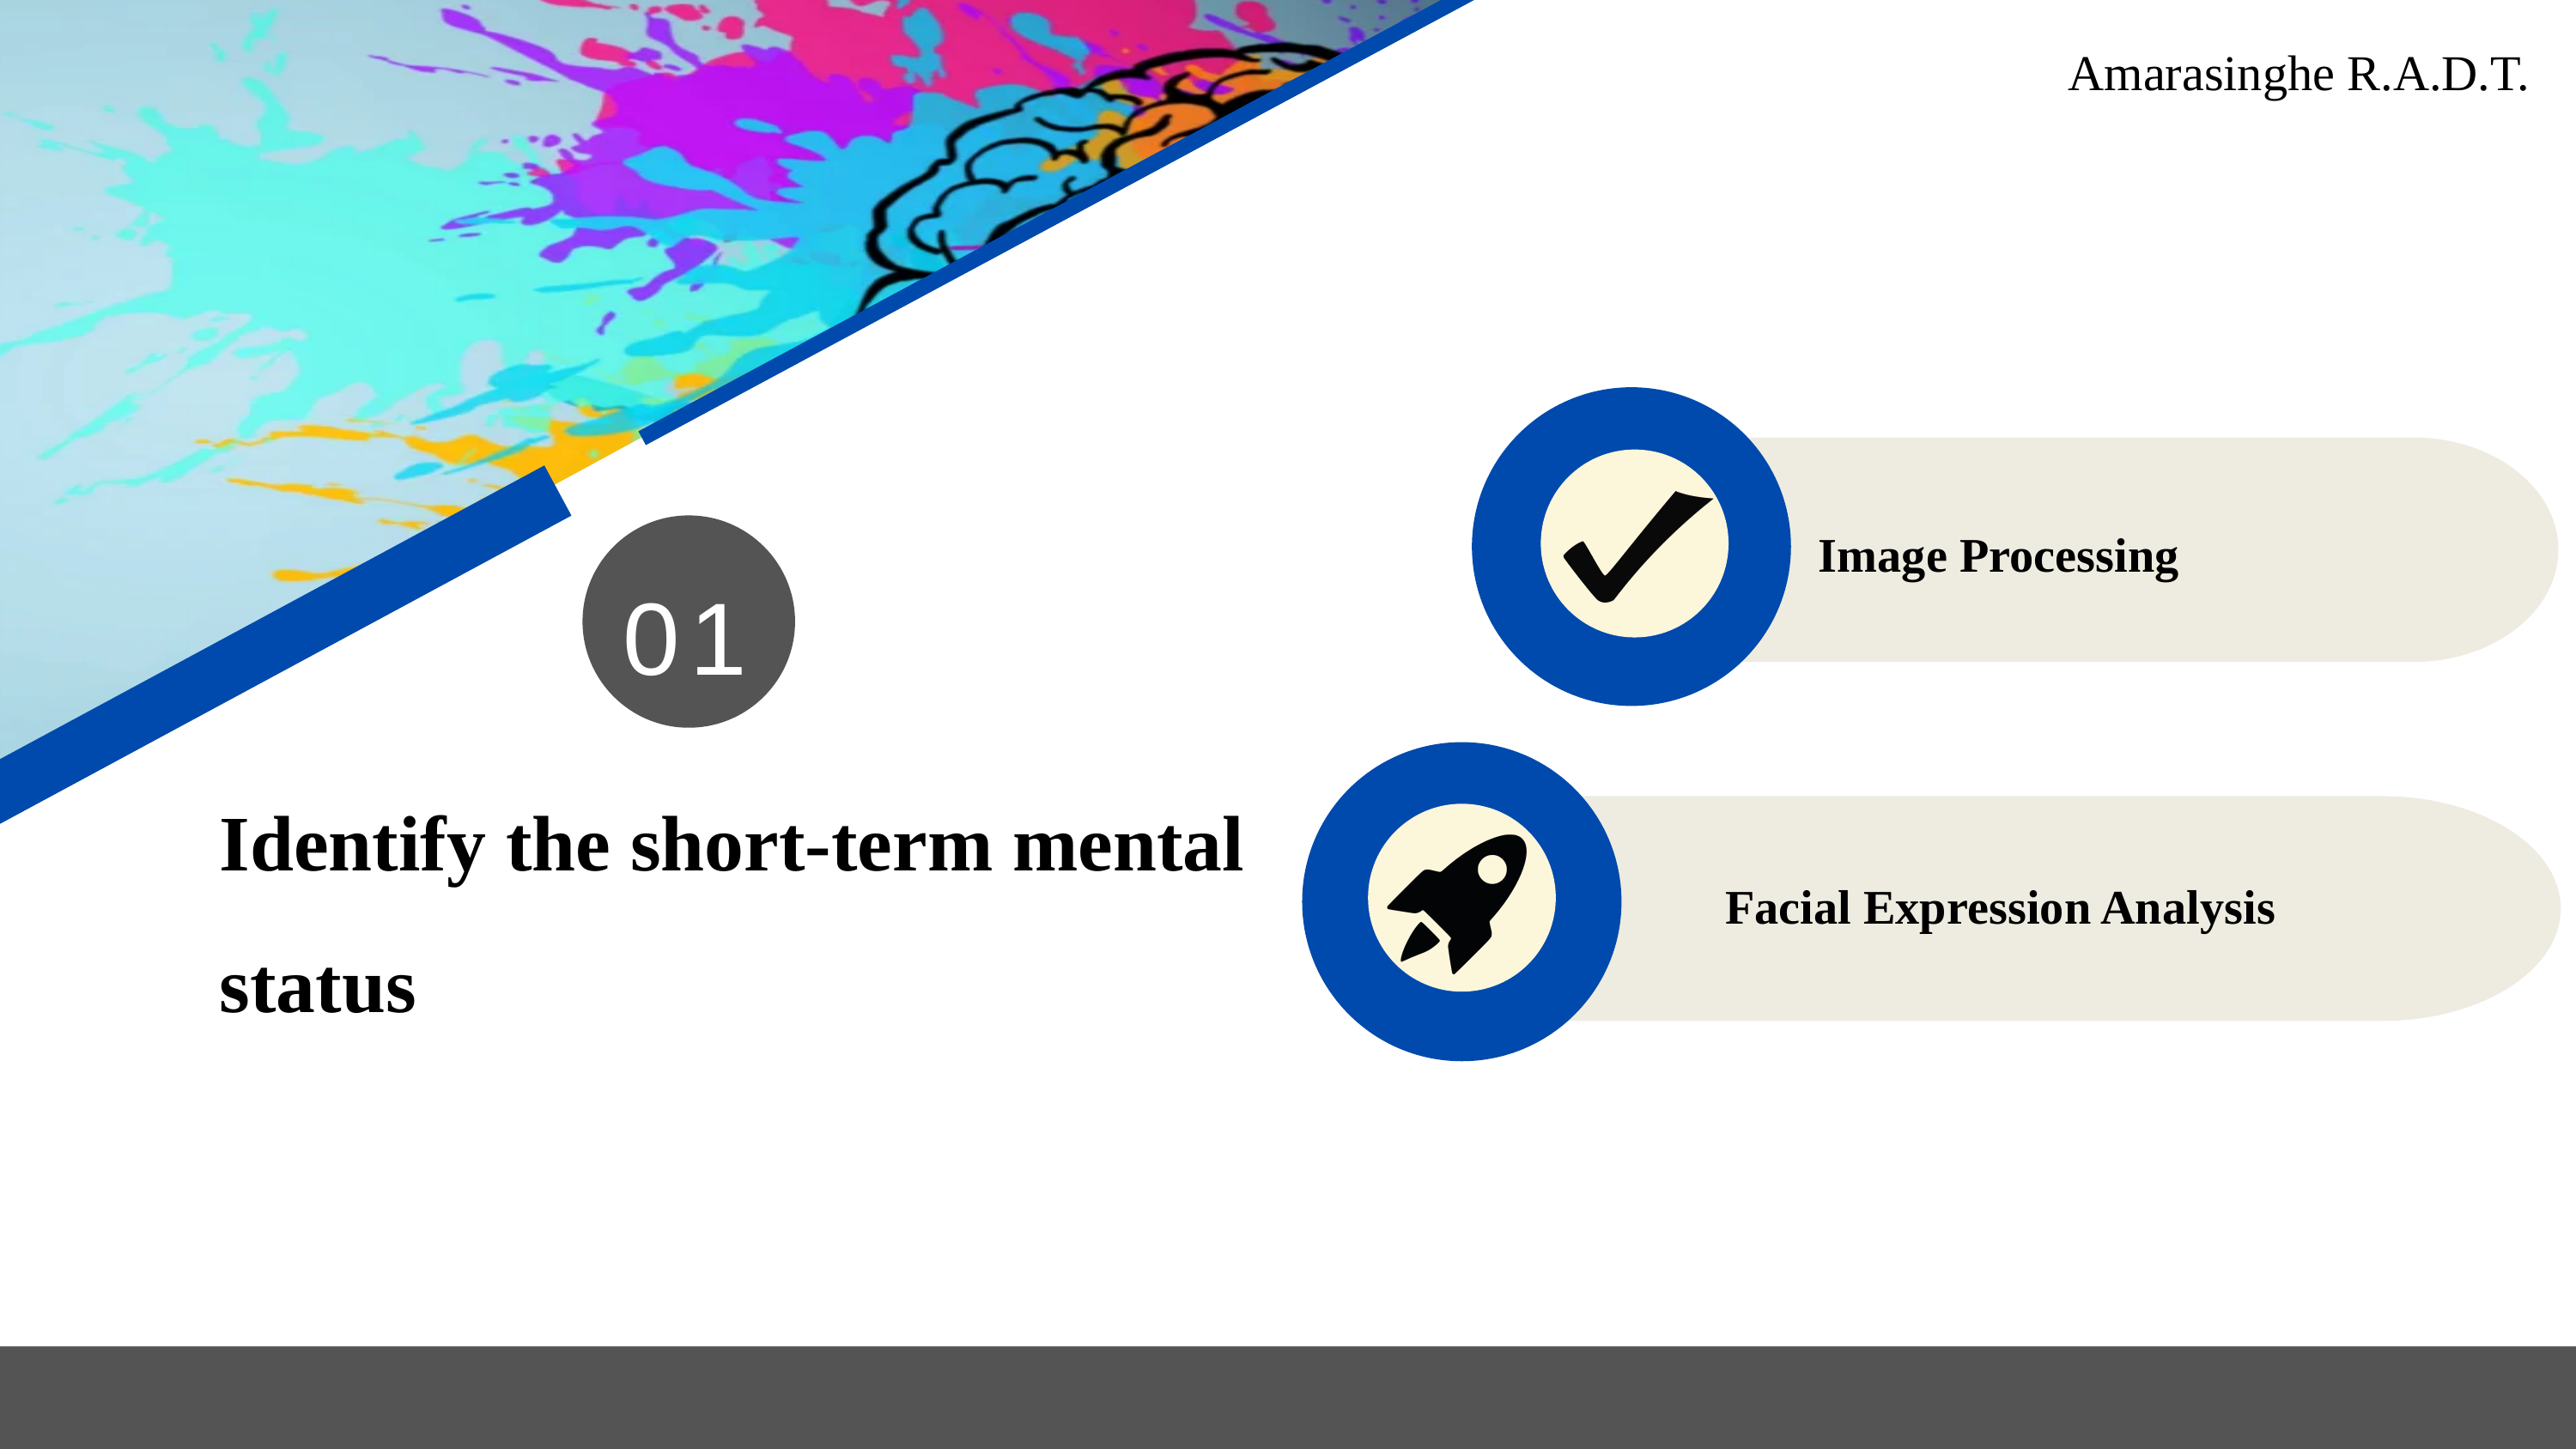

Amarasinghe R.A.D.T.

Image Processing
01

Identify the short-term mental status

Facial Expression Analysis